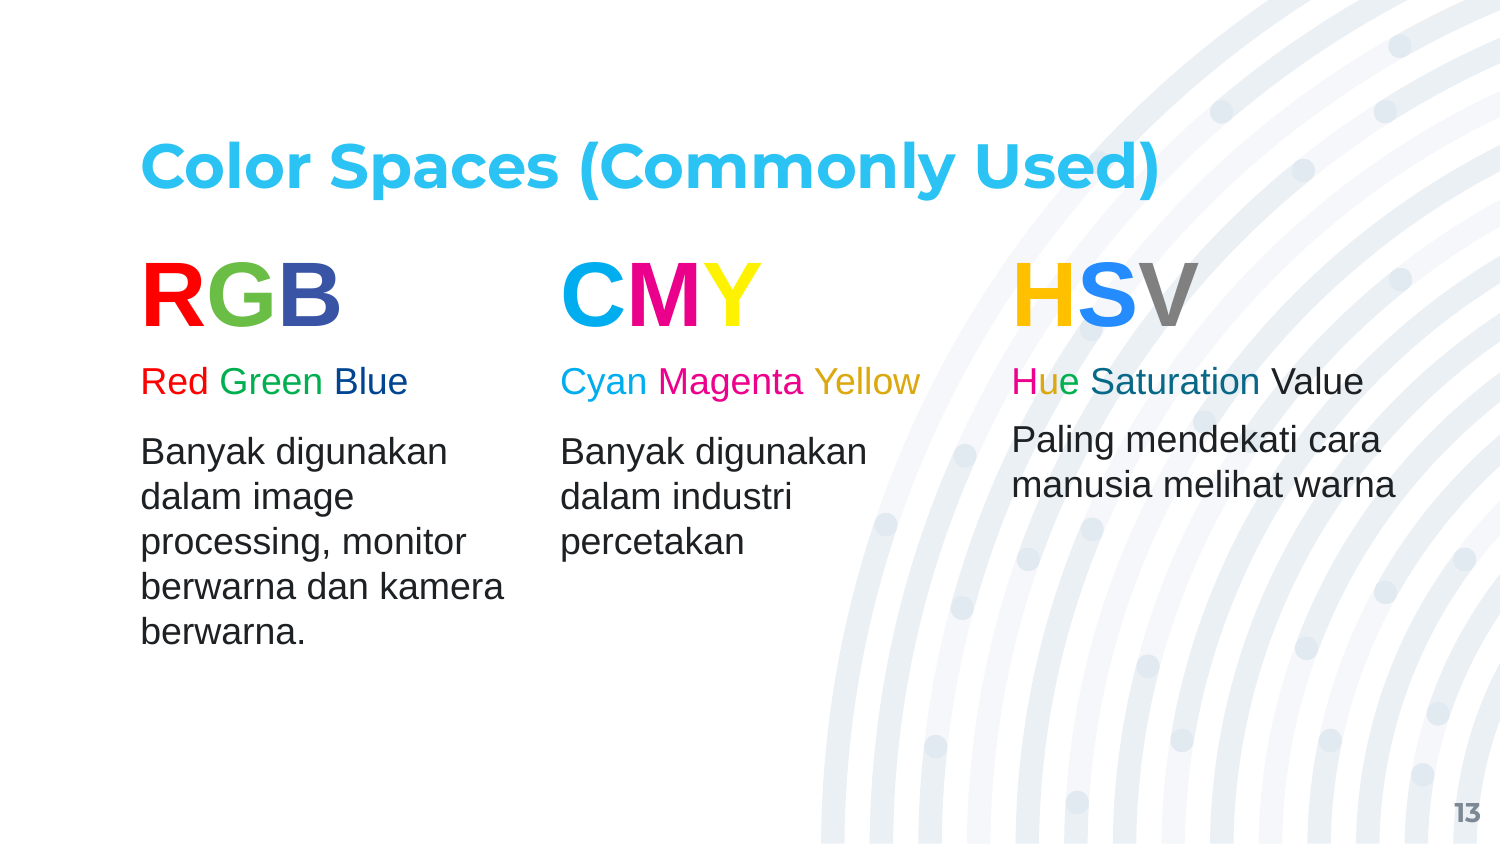

# Color Spaces (Commonly Used)
RGB
Red Green Blue
Banyak digunakan dalam image processing, monitor berwarna dan kamera berwarna.
CMY
Cyan Magenta Yellow
Banyak digunakan dalam industri percetakan
HSV
Hue Saturation Value
Paling mendekati cara manusia melihat warna
13